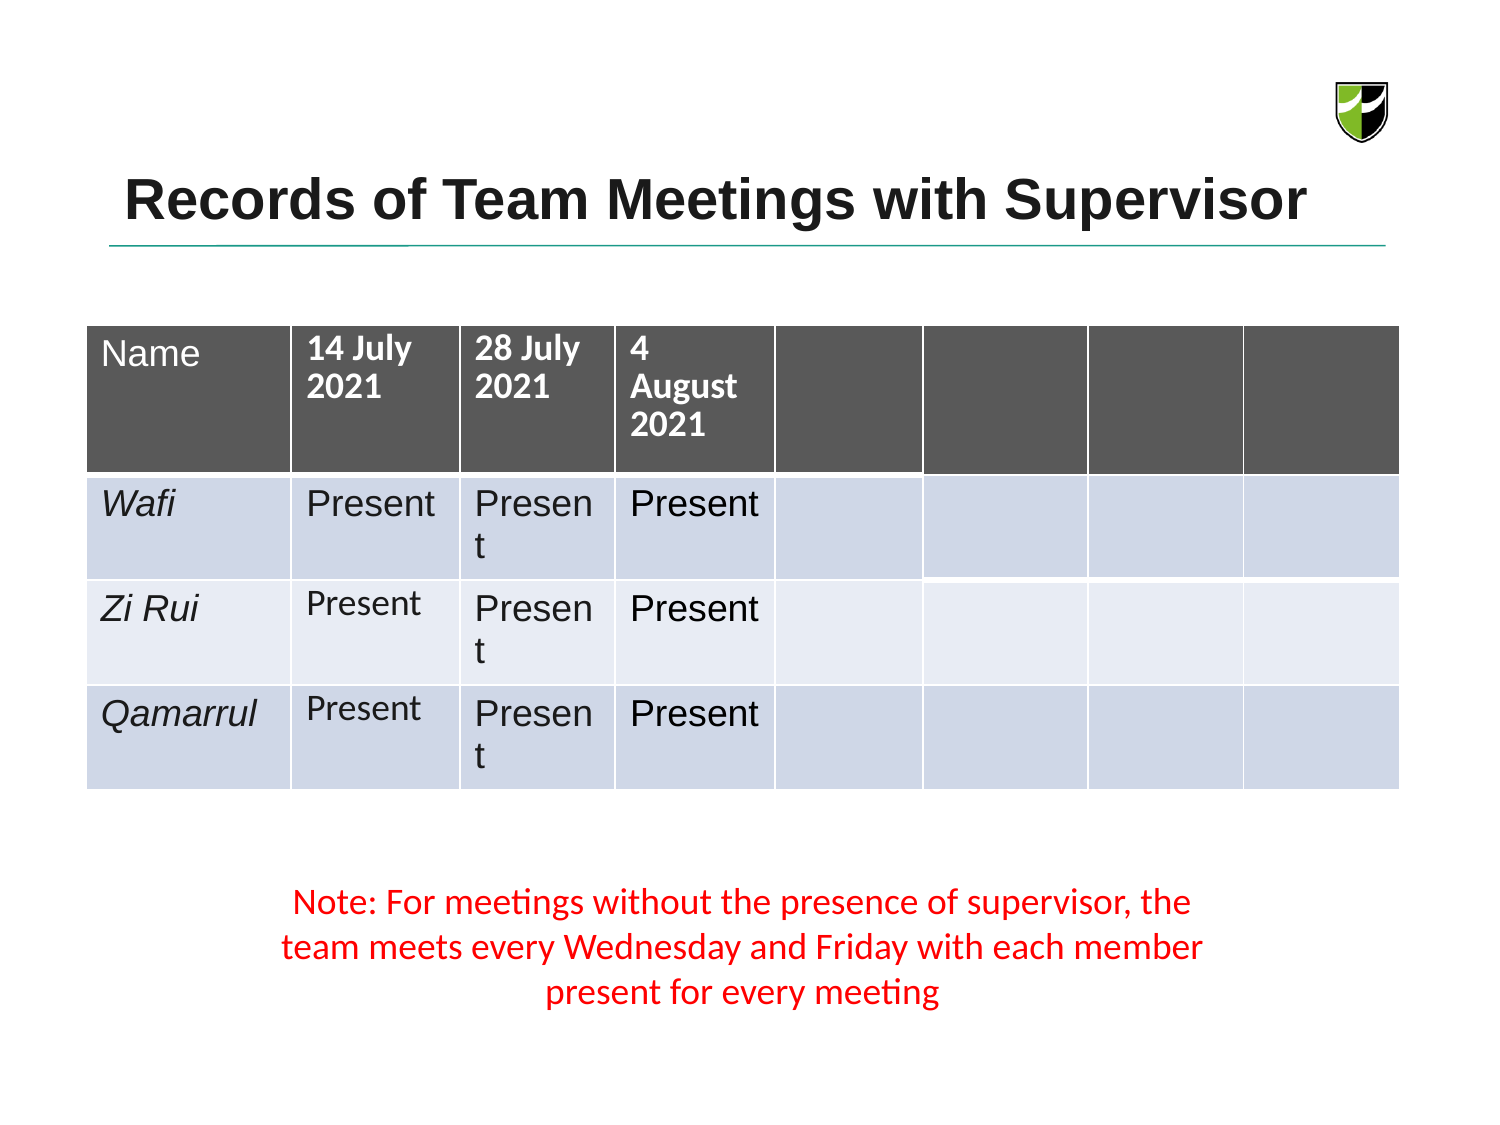

# Records of Team Meetings with Supervisor
| Name | 14 July 2021 | 28 July 2021 | 4 August 2021 |  |  |  |  |
| --- | --- | --- | --- | --- | --- | --- | --- |
| Wafi | Present | Present | Present |  |  |  |  |
| Zi Rui | Present | Present | Present |  |  |  |  |
| Qamarrul | Present | Present | Present |  |  |  |  |
Note: For meetings without the presence of supervisor, the team meets every Wednesday and Friday with each member present for every meeting